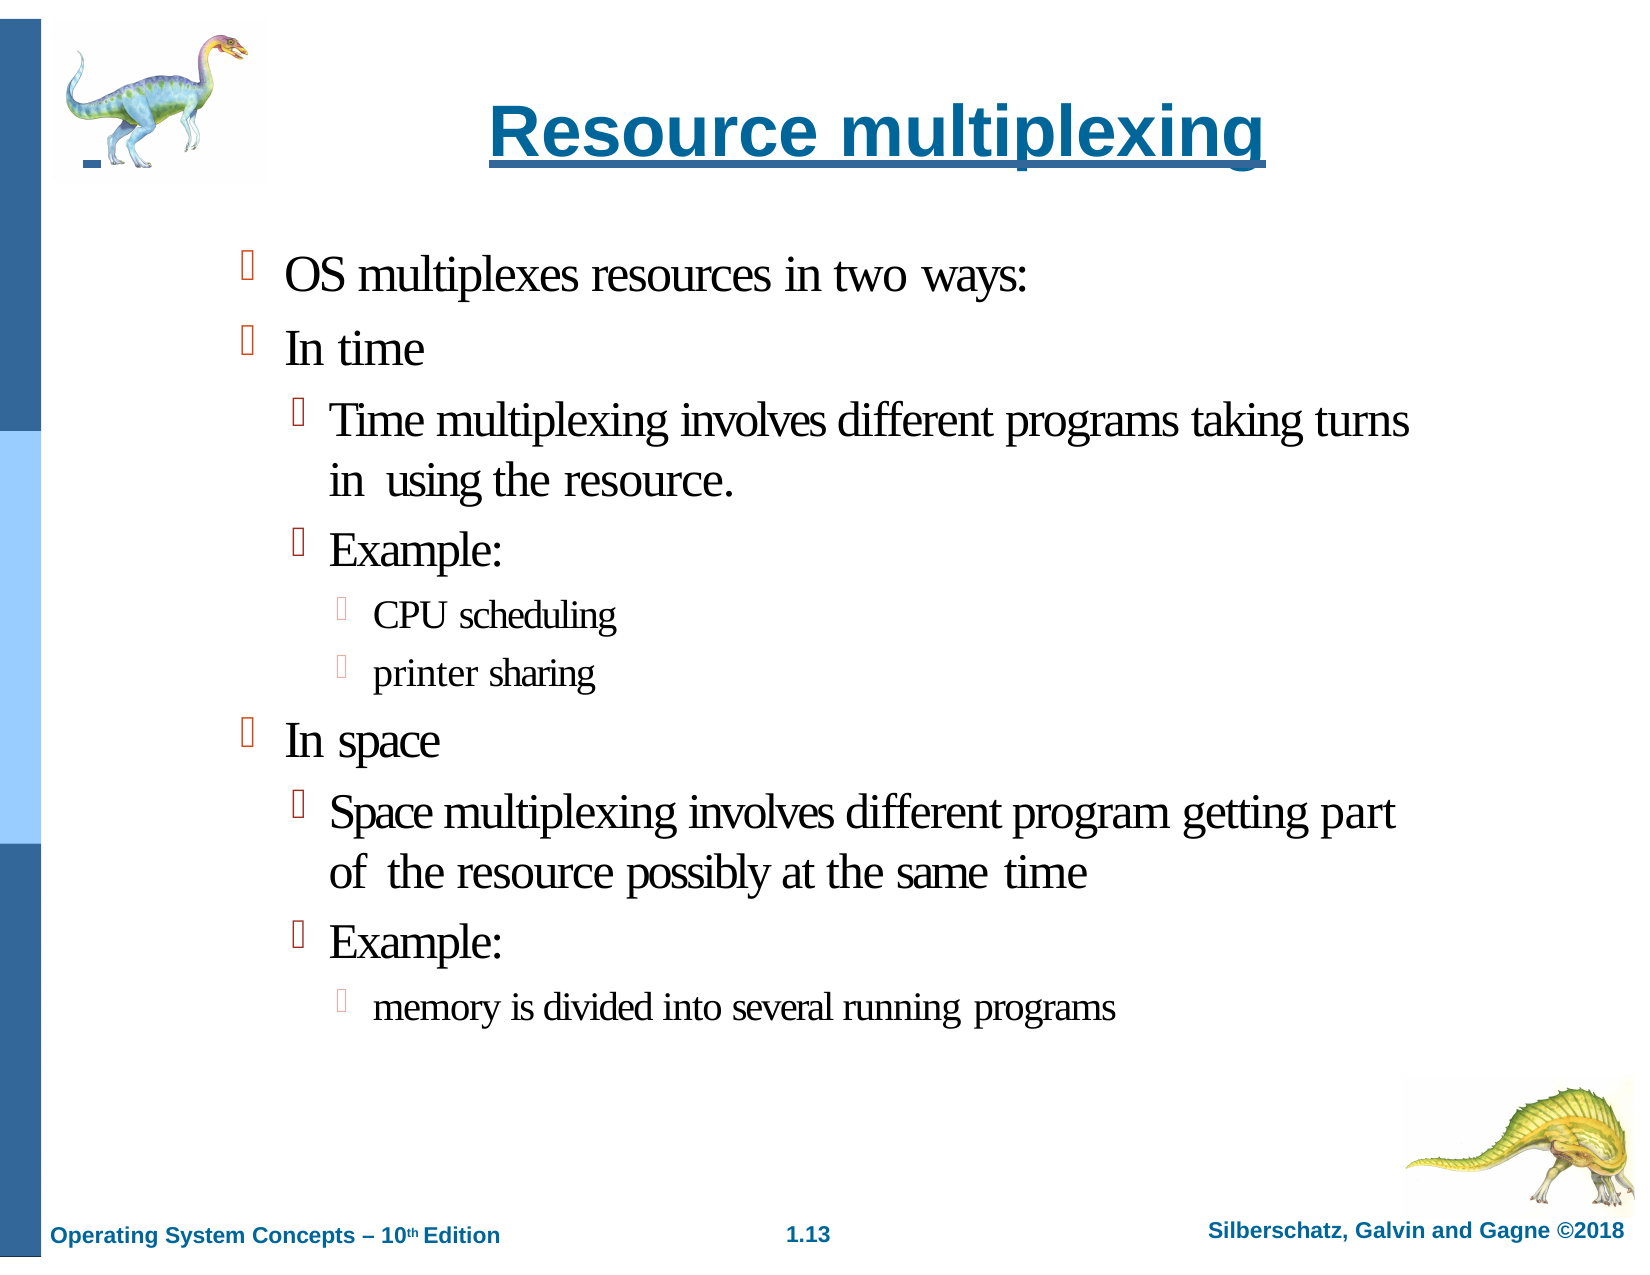

# Resource multiplexing
OS multiplexes resources in two ways:
In time
Time multiplexing involves different programs taking turns in  using the resource.
Example:
CPU scheduling
printer sharing
In space
Space multiplexing involves different program getting part of  the resource possibly at the same time
Example:
memory is divided into several running programs

Silberschatz, Galvin and Gagne ©2018
1.13
Operating System Concepts – 10th Edition